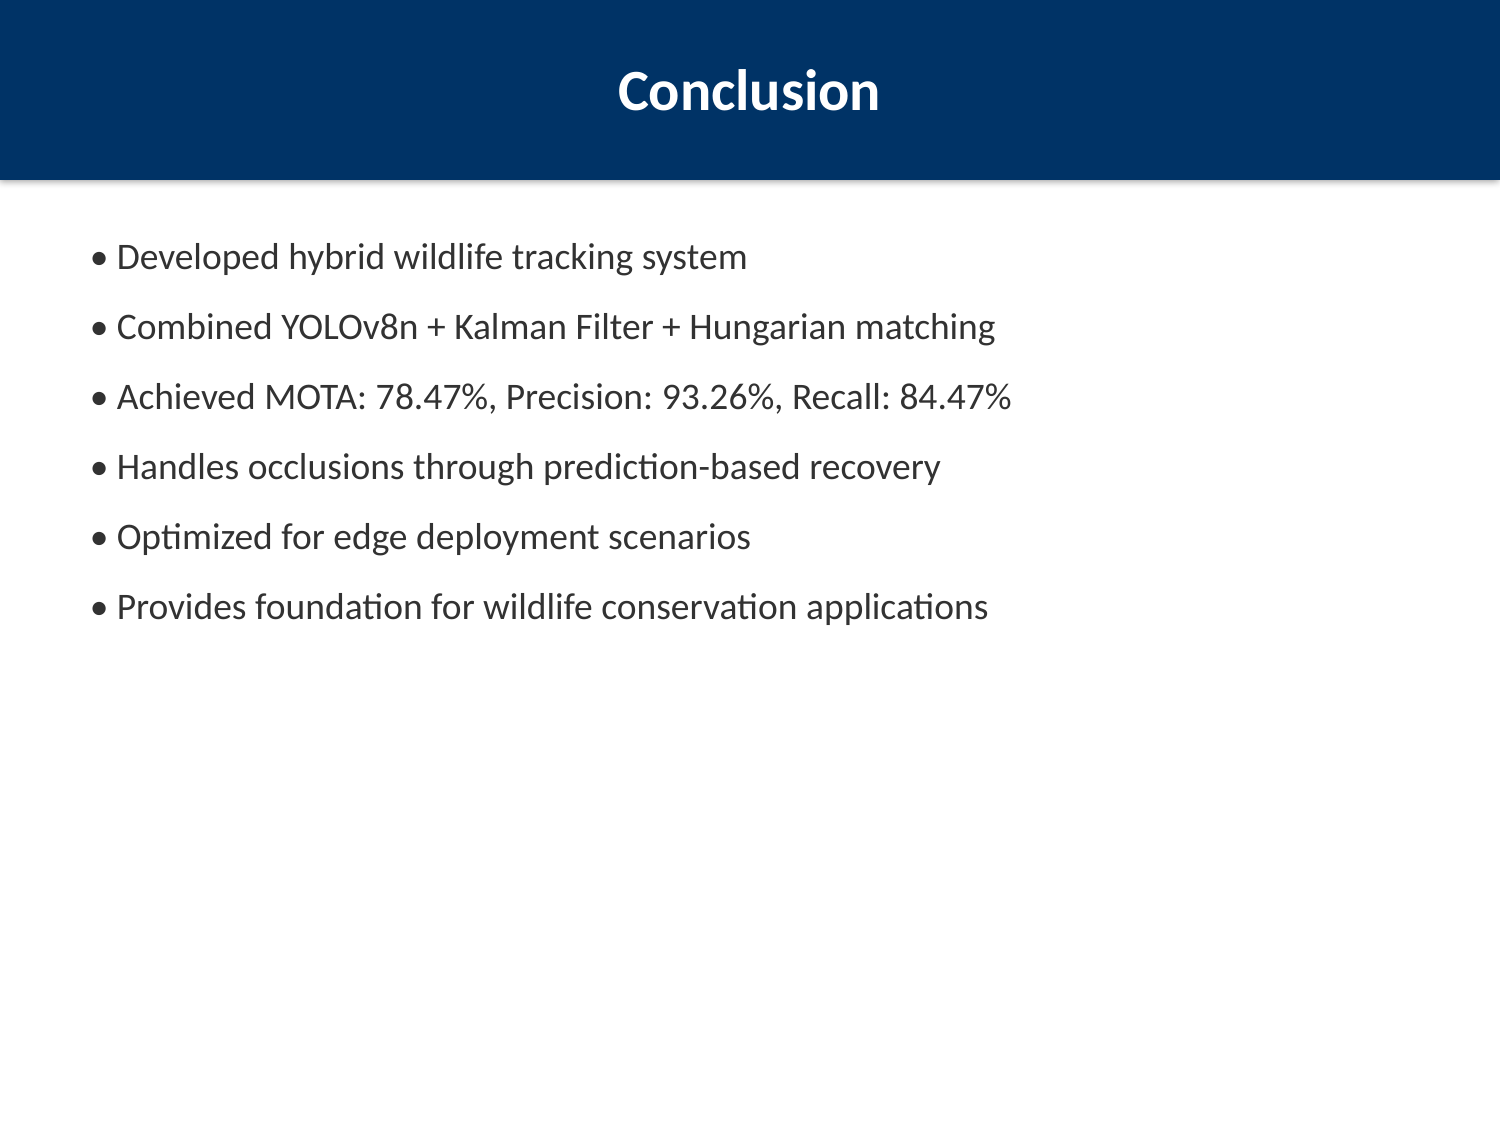

Conclusion
• Developed hybrid wildlife tracking system
• Combined YOLOv8n + Kalman Filter + Hungarian matching
• Achieved MOTA: 78.47%, Precision: 93.26%, Recall: 84.47%
• Handles occlusions through prediction-based recovery
• Optimized for edge deployment scenarios
• Provides foundation for wildlife conservation applications